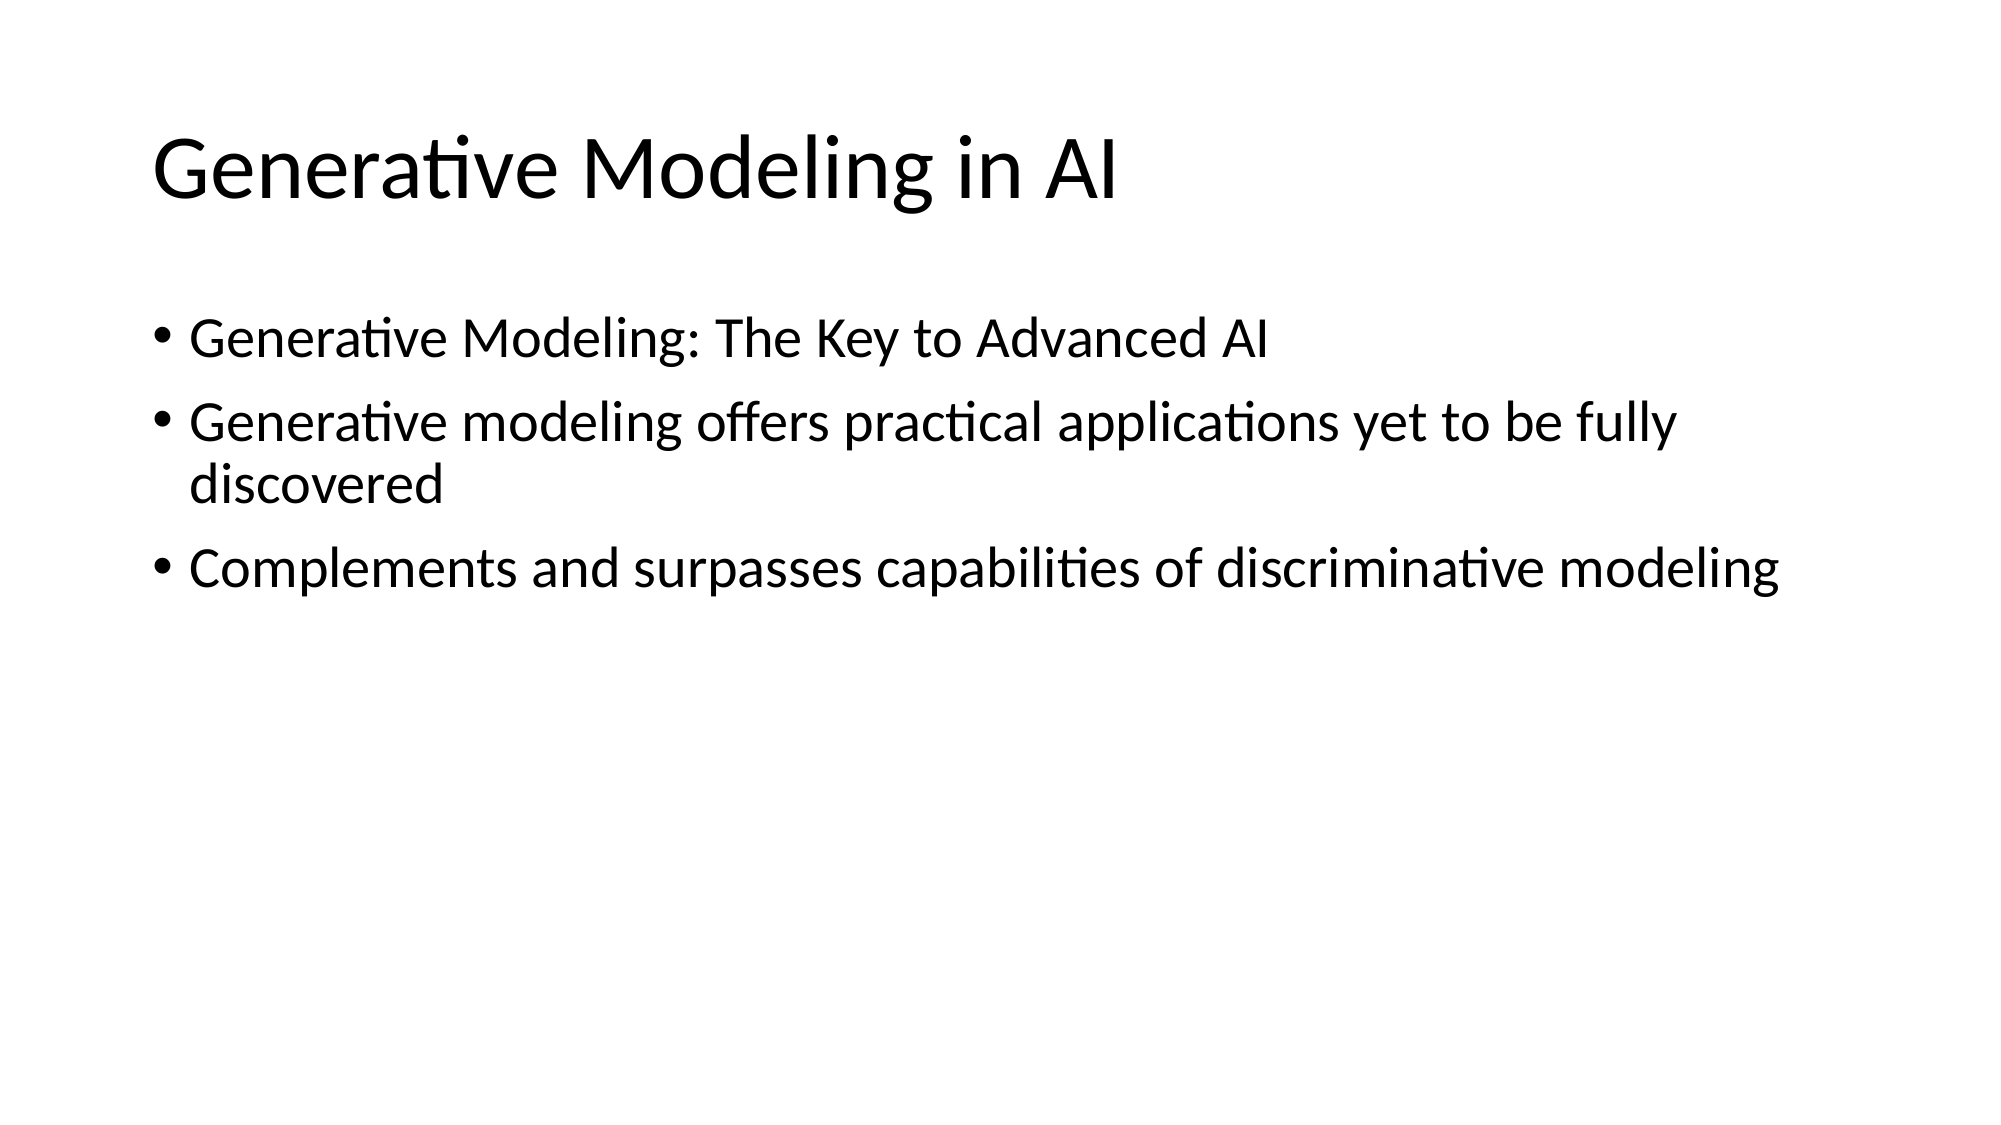

# Generative Modeling in AI
Generative Modeling: The Key to Advanced AI
Generative modeling offers practical applications yet to be fully discovered
Complements and surpasses capabilities of discriminative modeling